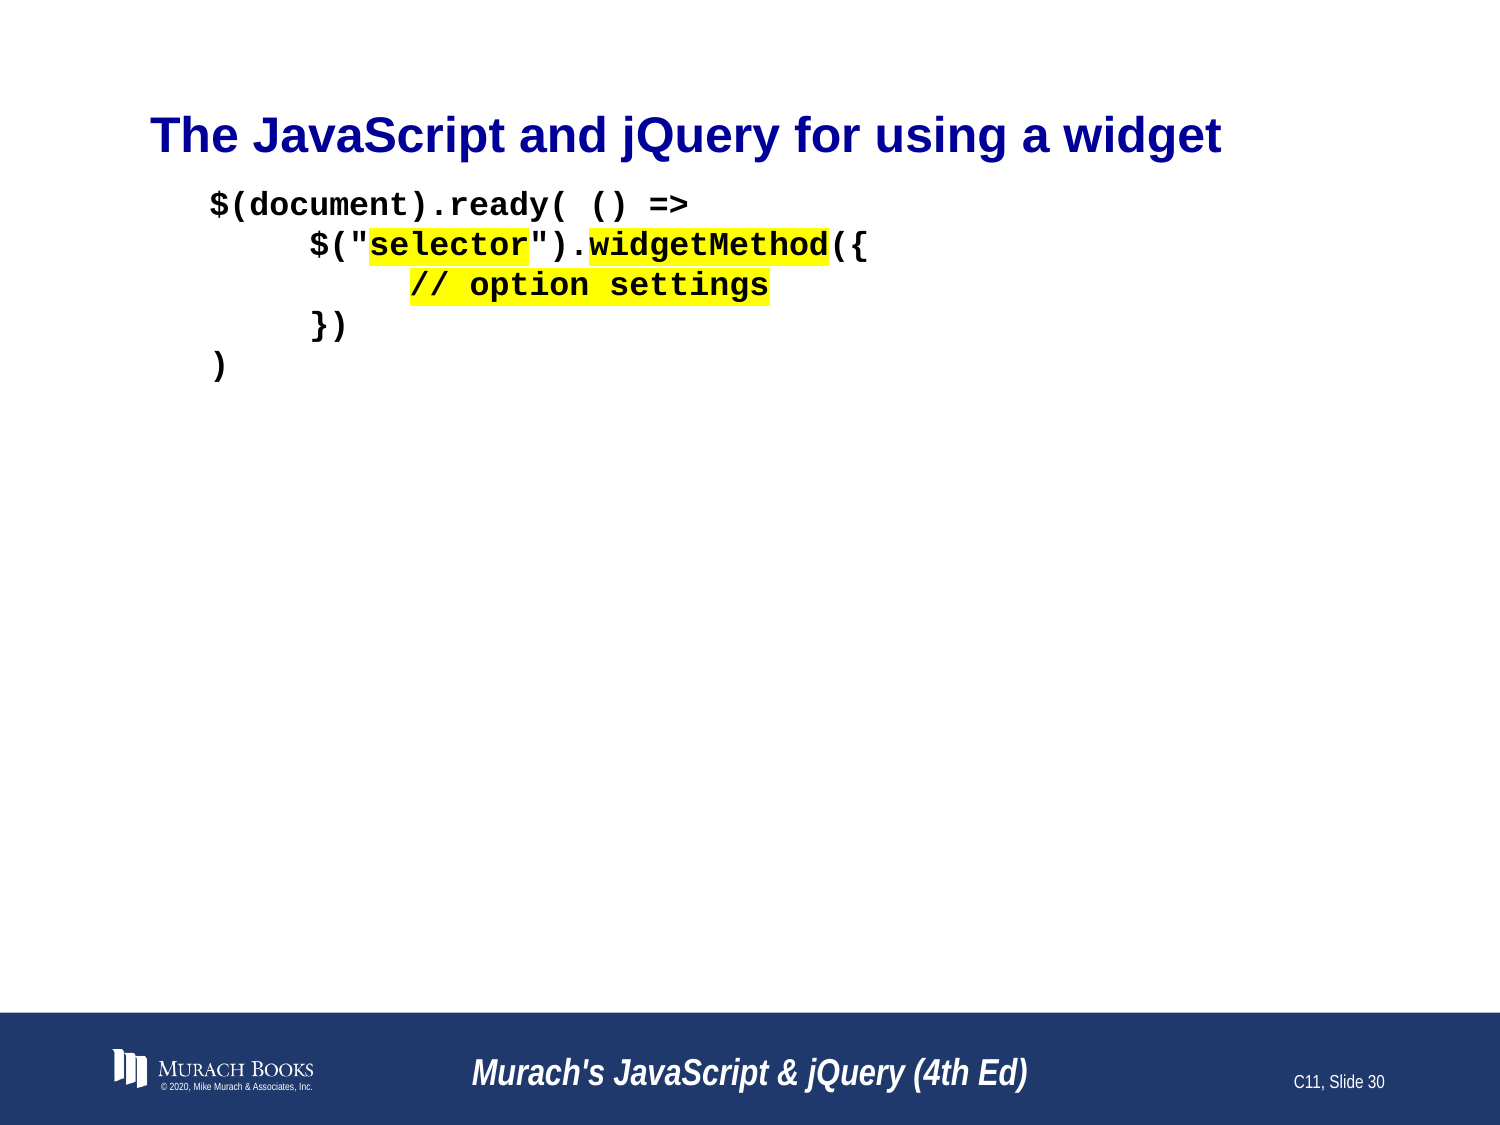

# The JavaScript and jQuery for using a widget
$(document).ready( () =>
     $("selector").widgetMethod({
          // option settings
     })
)

© 2020, Mike Murach & Associates, Inc.
Murach's JavaScript & jQuery (4th Ed)

C11, Slide 30